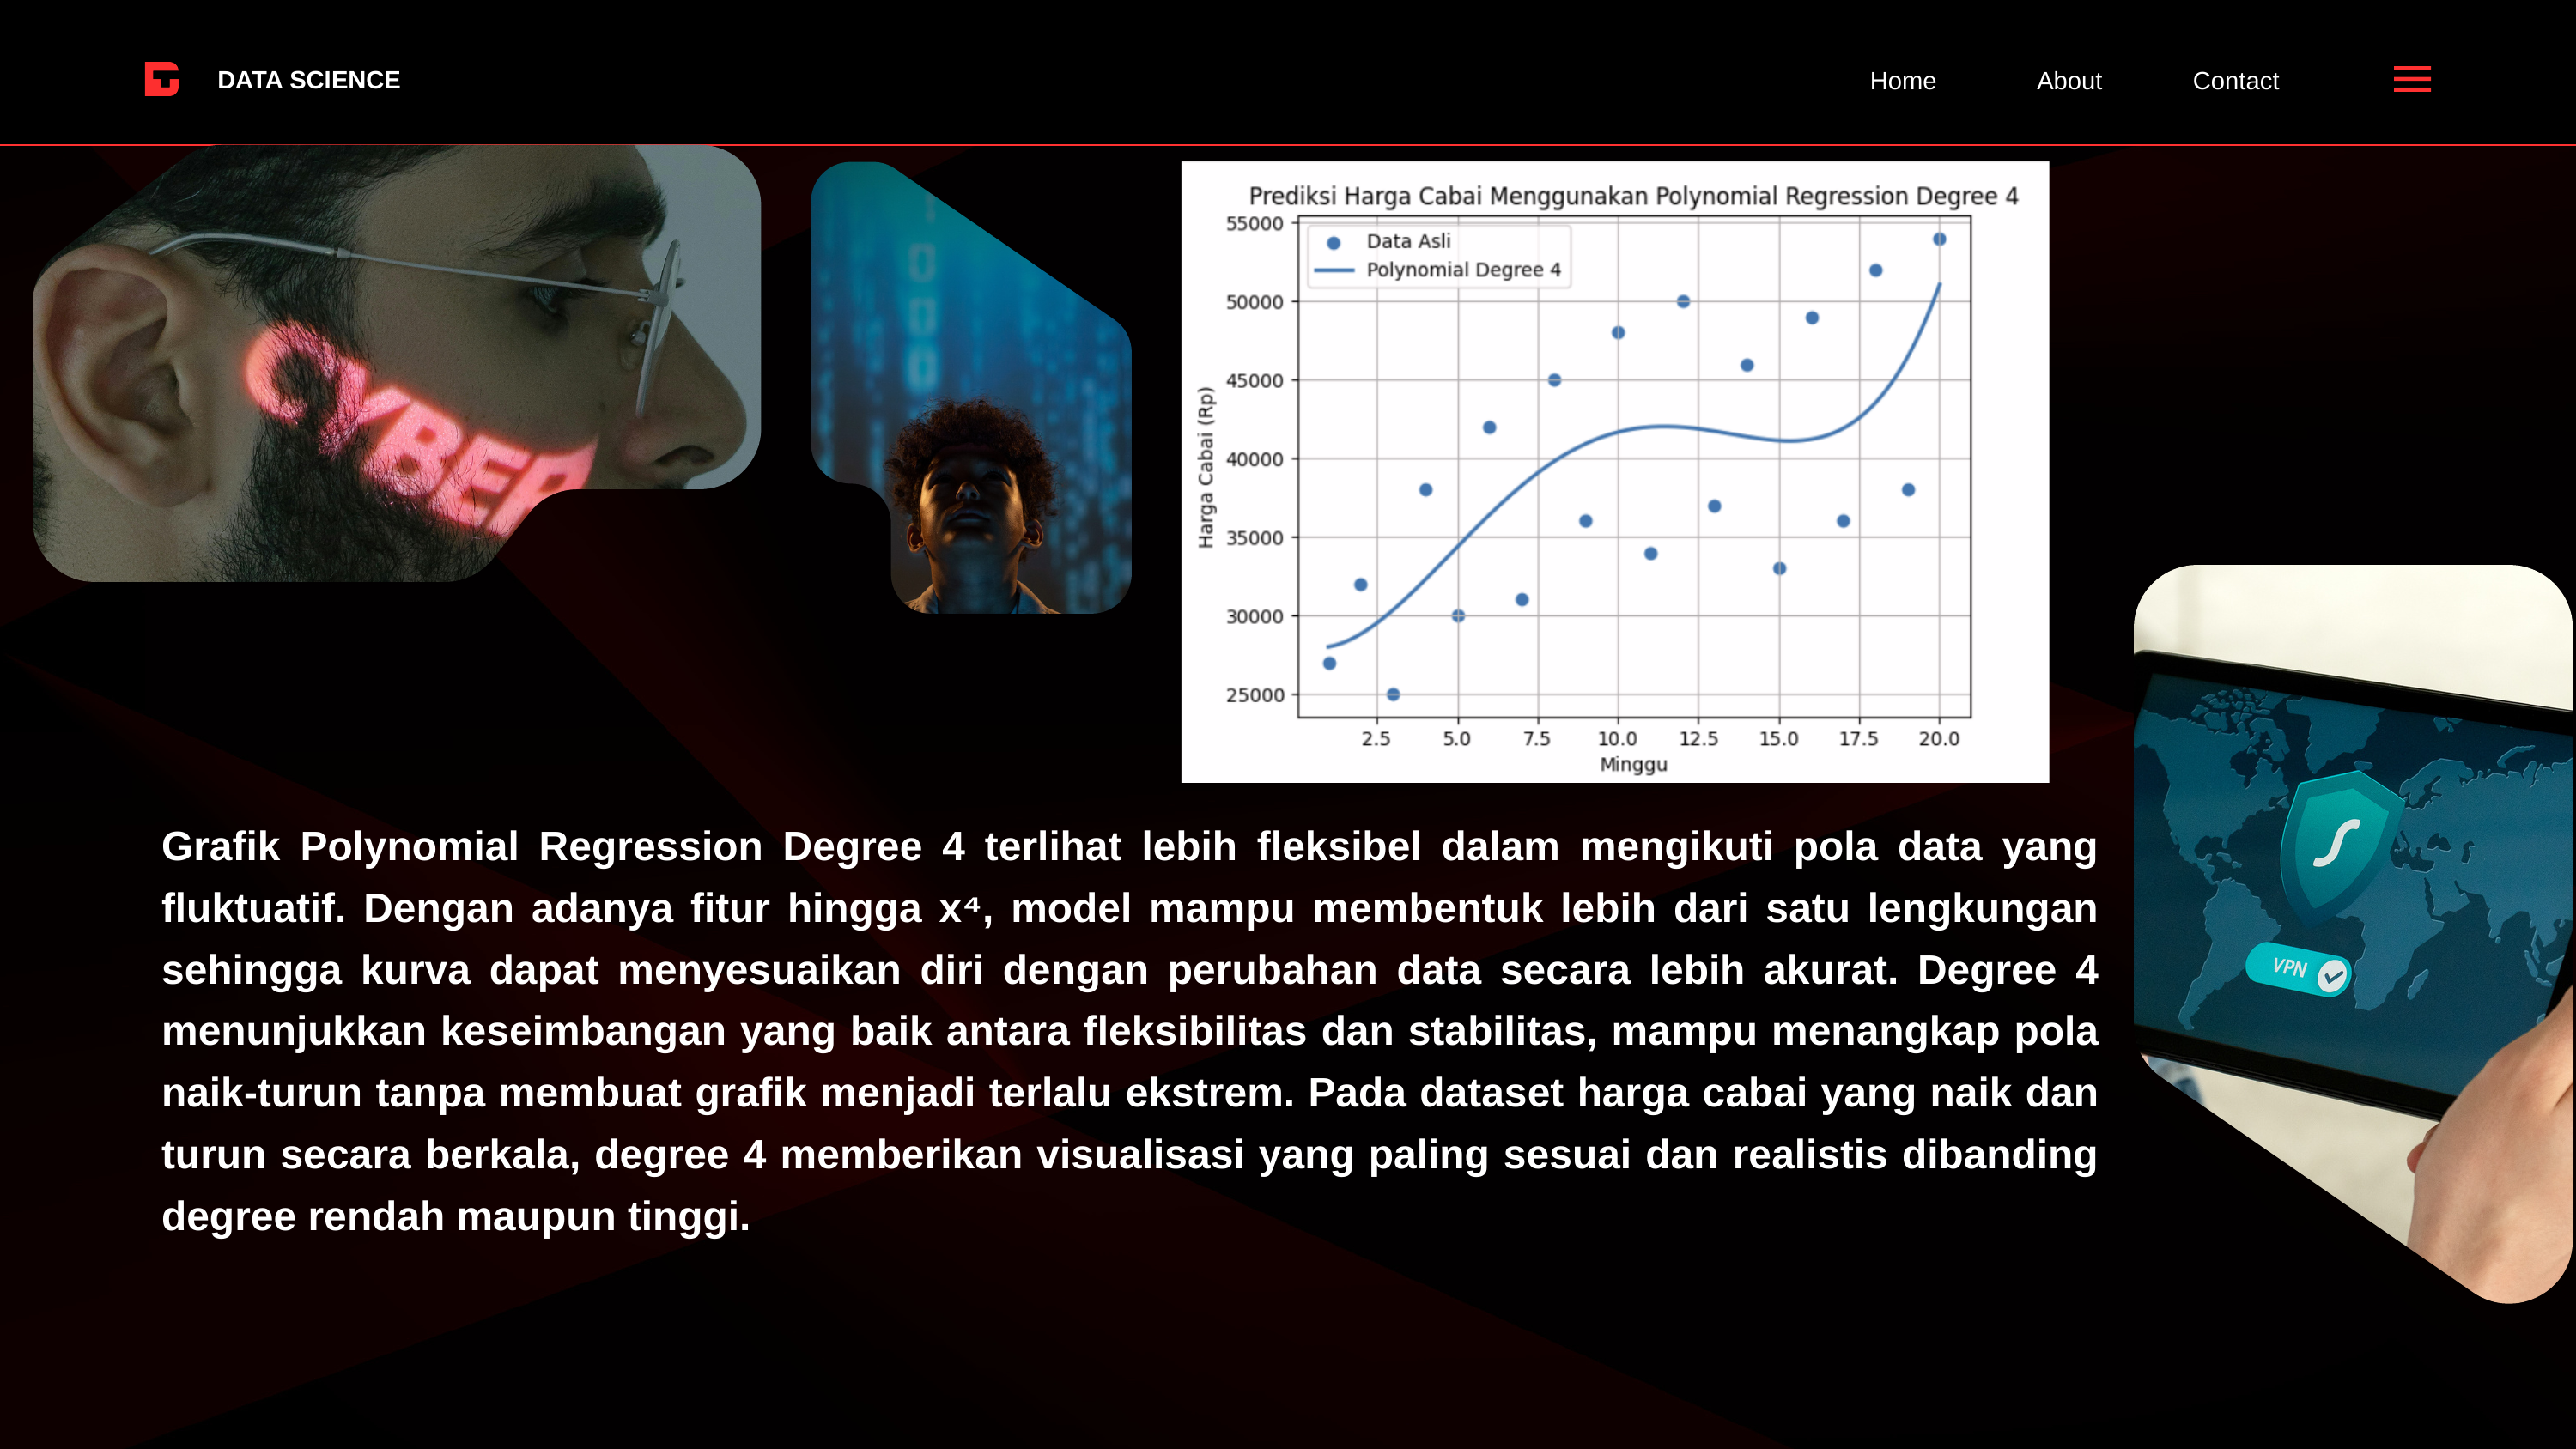

DATA SCIENCE
Home
About
Contact

Grafik Polynomial Regression Degree 4 terlihat lebih fleksibel dalam mengikuti pola data yang fluktuatif. Dengan adanya fitur hingga x⁴, model mampu membentuk lebih dari satu lengkungan sehingga kurva dapat menyesuaikan diri dengan perubahan data secara lebih akurat. Degree 4 menunjukkan keseimbangan yang baik antara fleksibilitas dan stabilitas, mampu menangkap pola naik-turun tanpa membuat grafik menjadi terlalu ekstrem. Pada dataset harga cabai yang naik dan turun secara berkala, degree 4 memberikan visualisasi yang paling sesuai dan realistis dibanding degree rendah maupun tinggi.